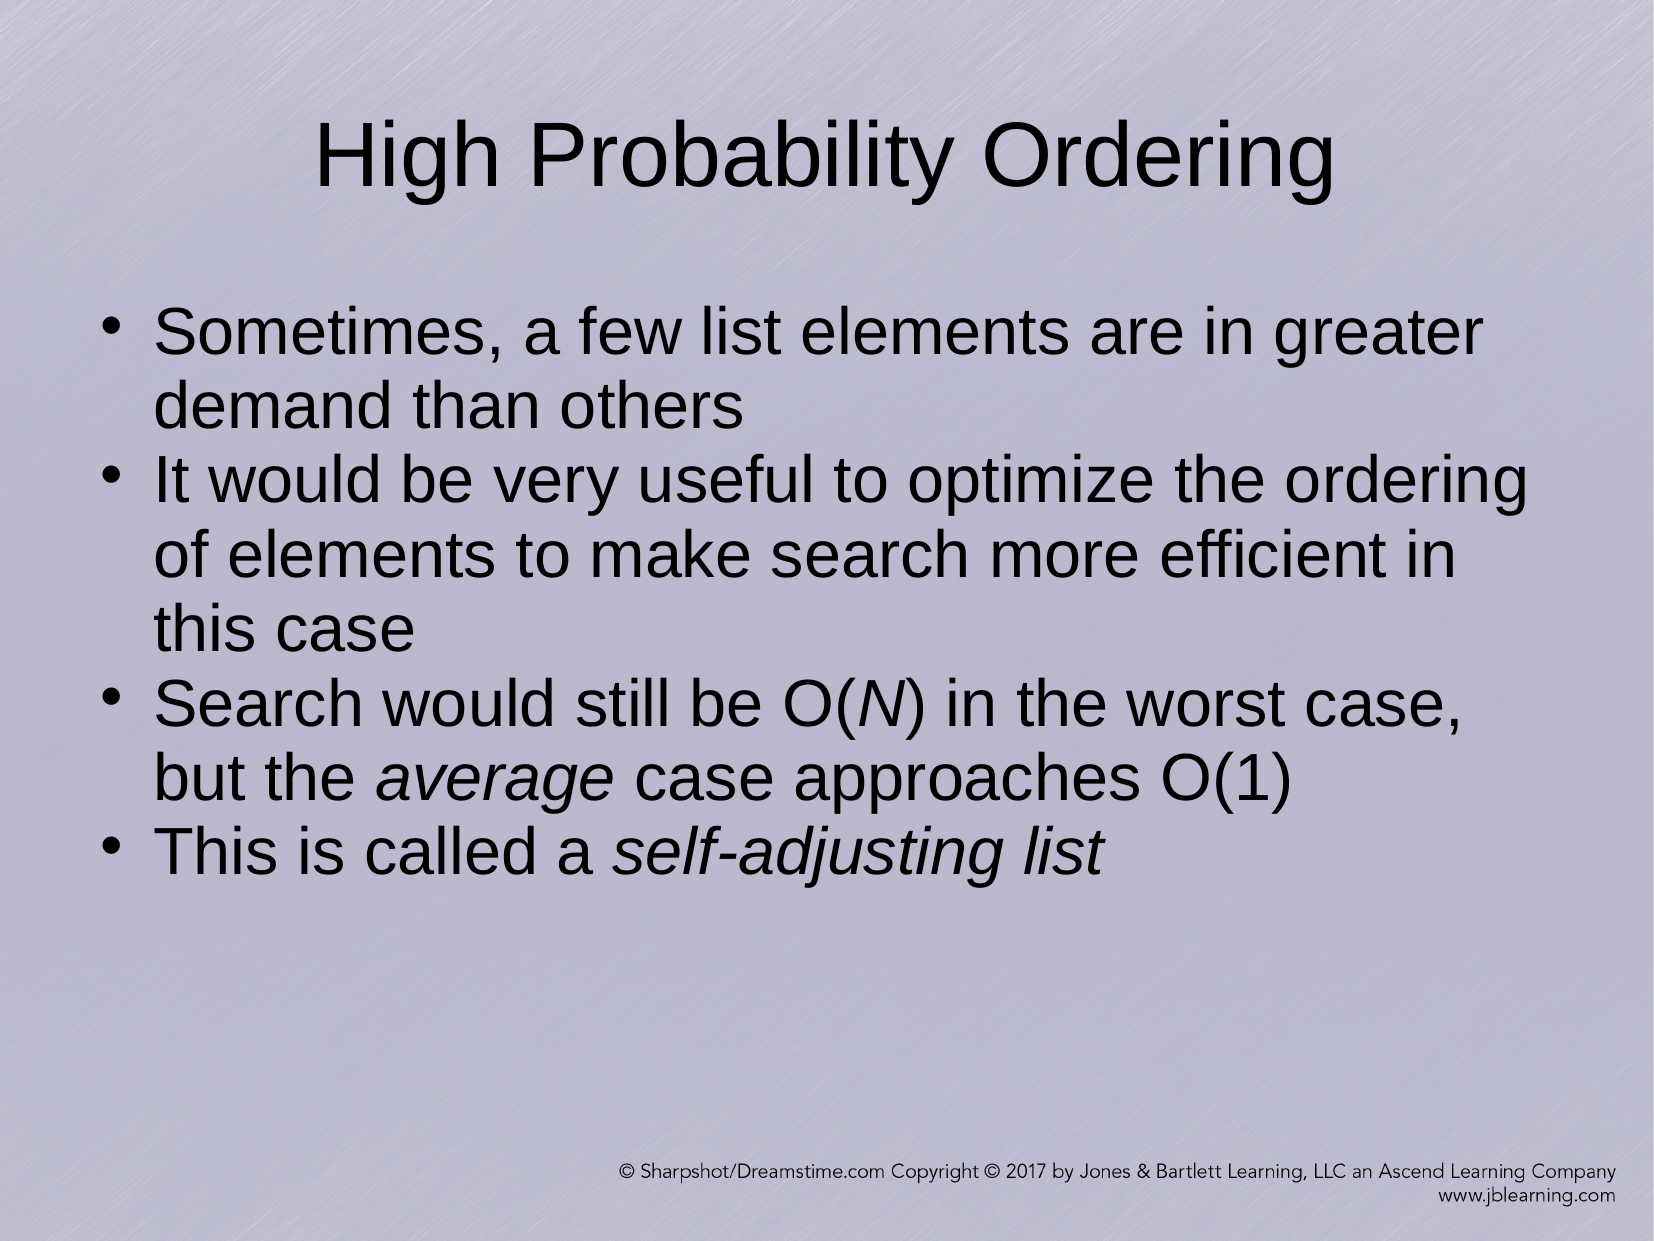

High Probability Ordering
Sometimes, a few list elements are in greater demand than others
It would be very useful to optimize the ordering of elements to make search more efficient in this case
Search would still be O(N) in the worst case, but the average case approaches O(1)
This is called a self-adjusting list